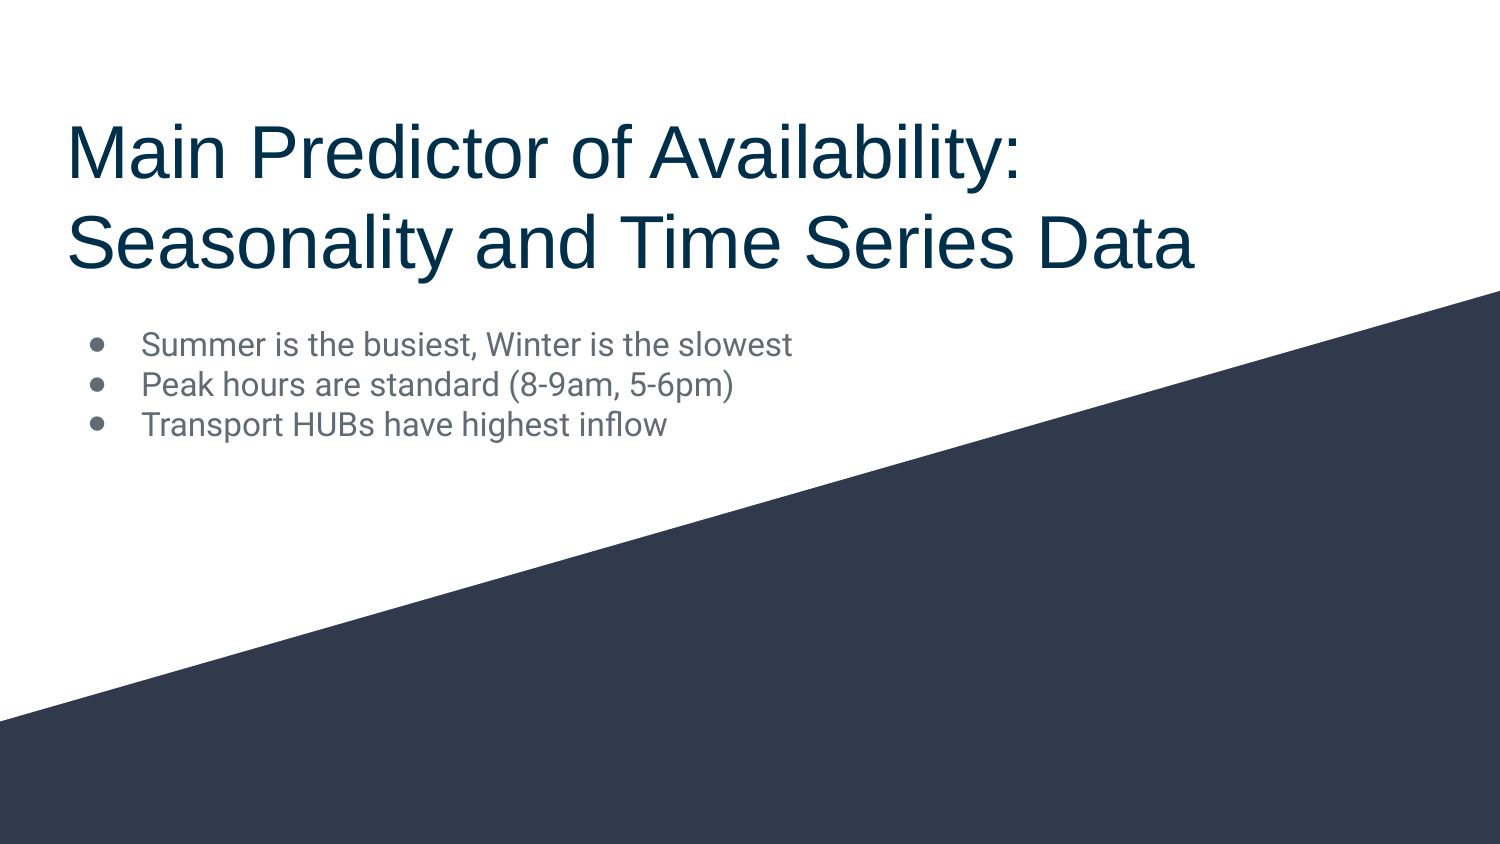

# Main Predictor of Availability:
Seasonality and Time Series Data
Summer is the busiest, Winter is the slowest
Peak hours are standard (8-9am, 5-6pm)
Transport HUBs have highest inflow